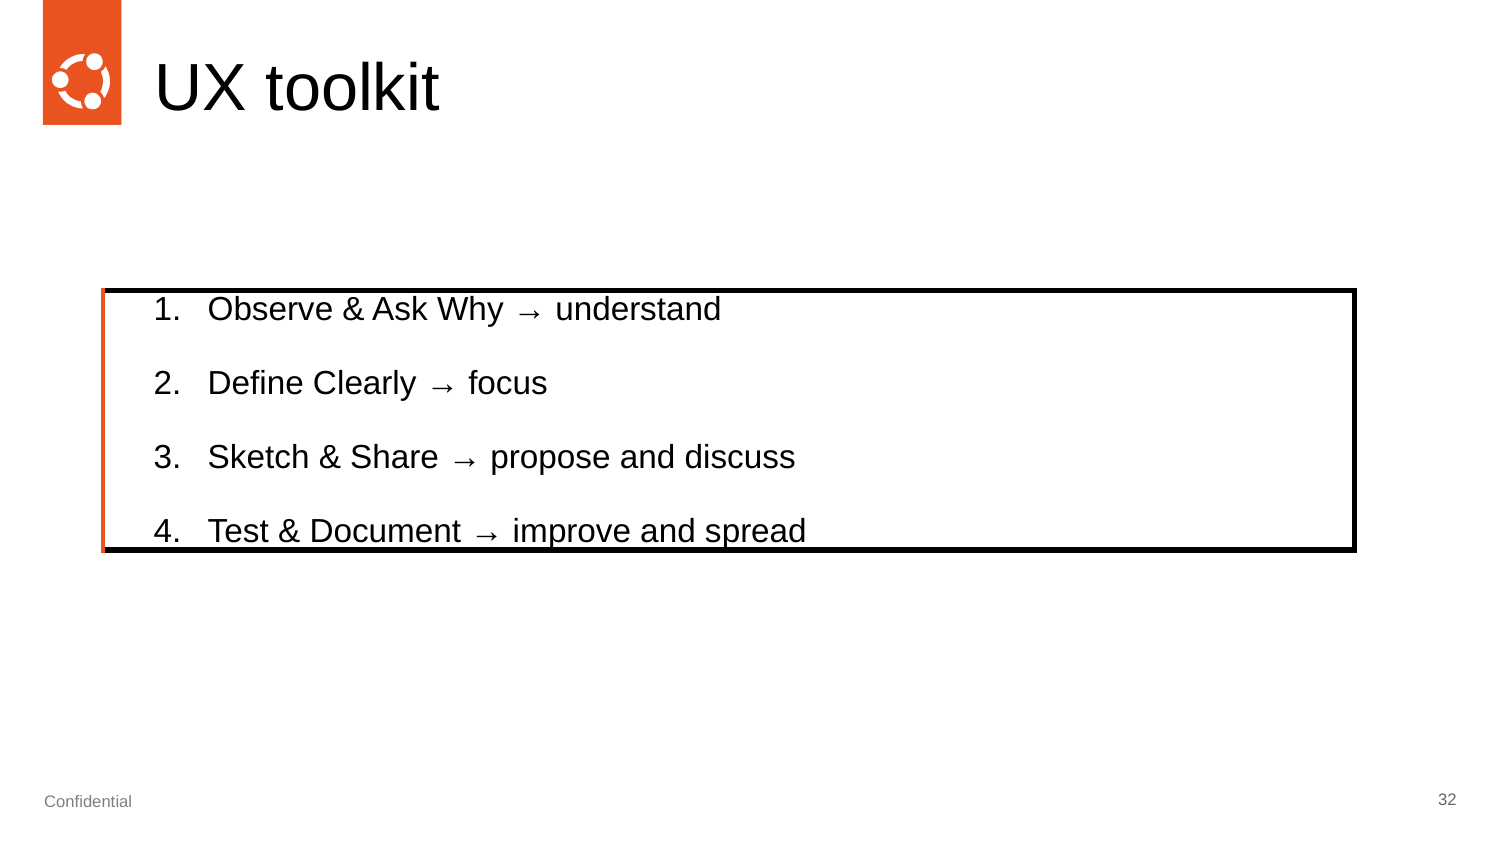

# UX toolkit
| Observe & Ask Why → understand Define Clearly → focus Sketch & Share → propose and discuss Test & Document → improve and spread |
| --- |
32
Confidential